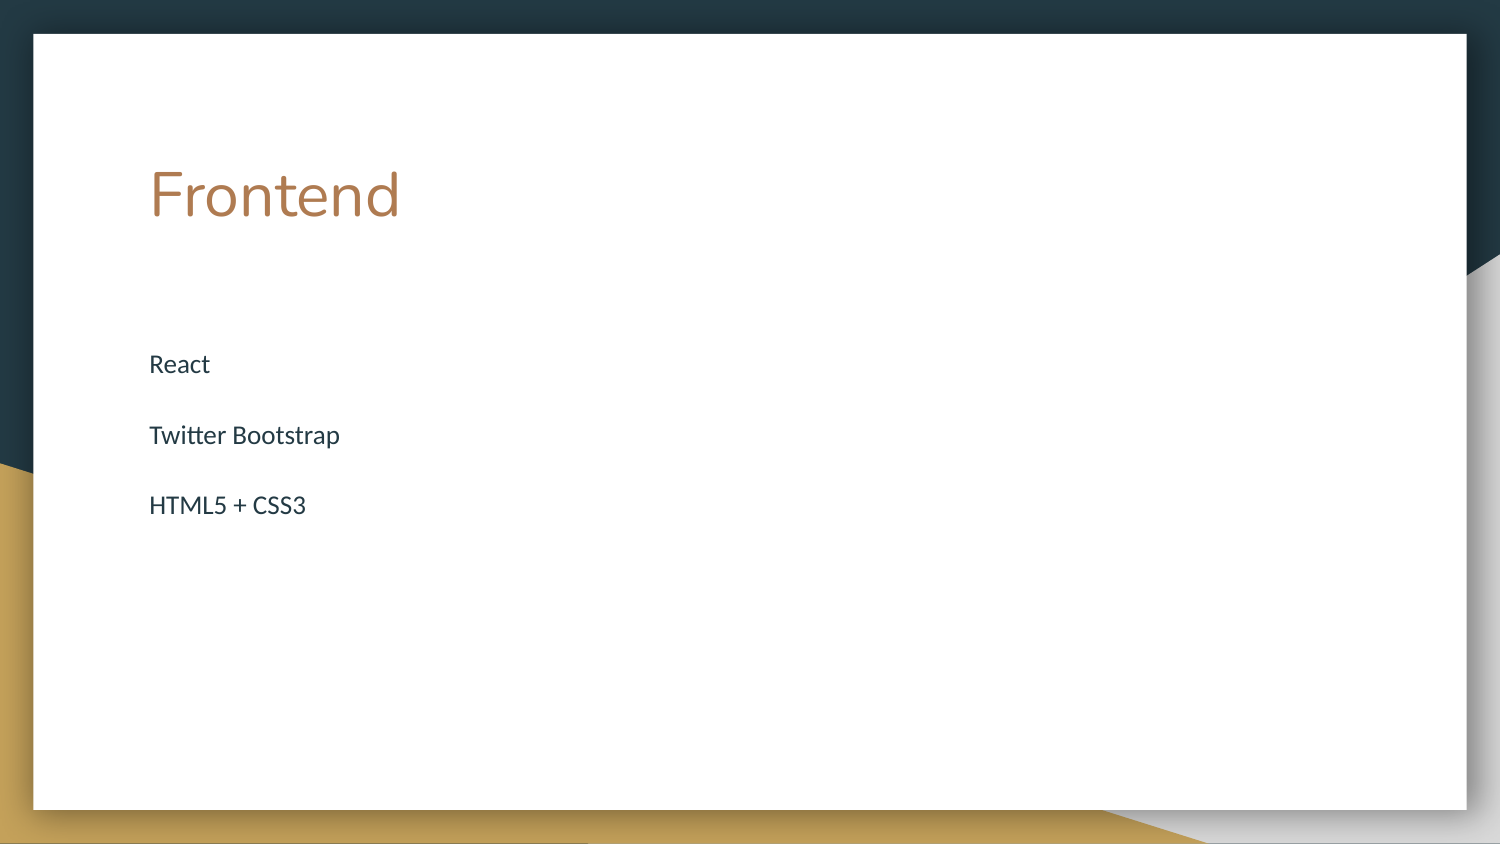

# Frontend
React
Twitter Bootstrap
HTML5 + CSS3